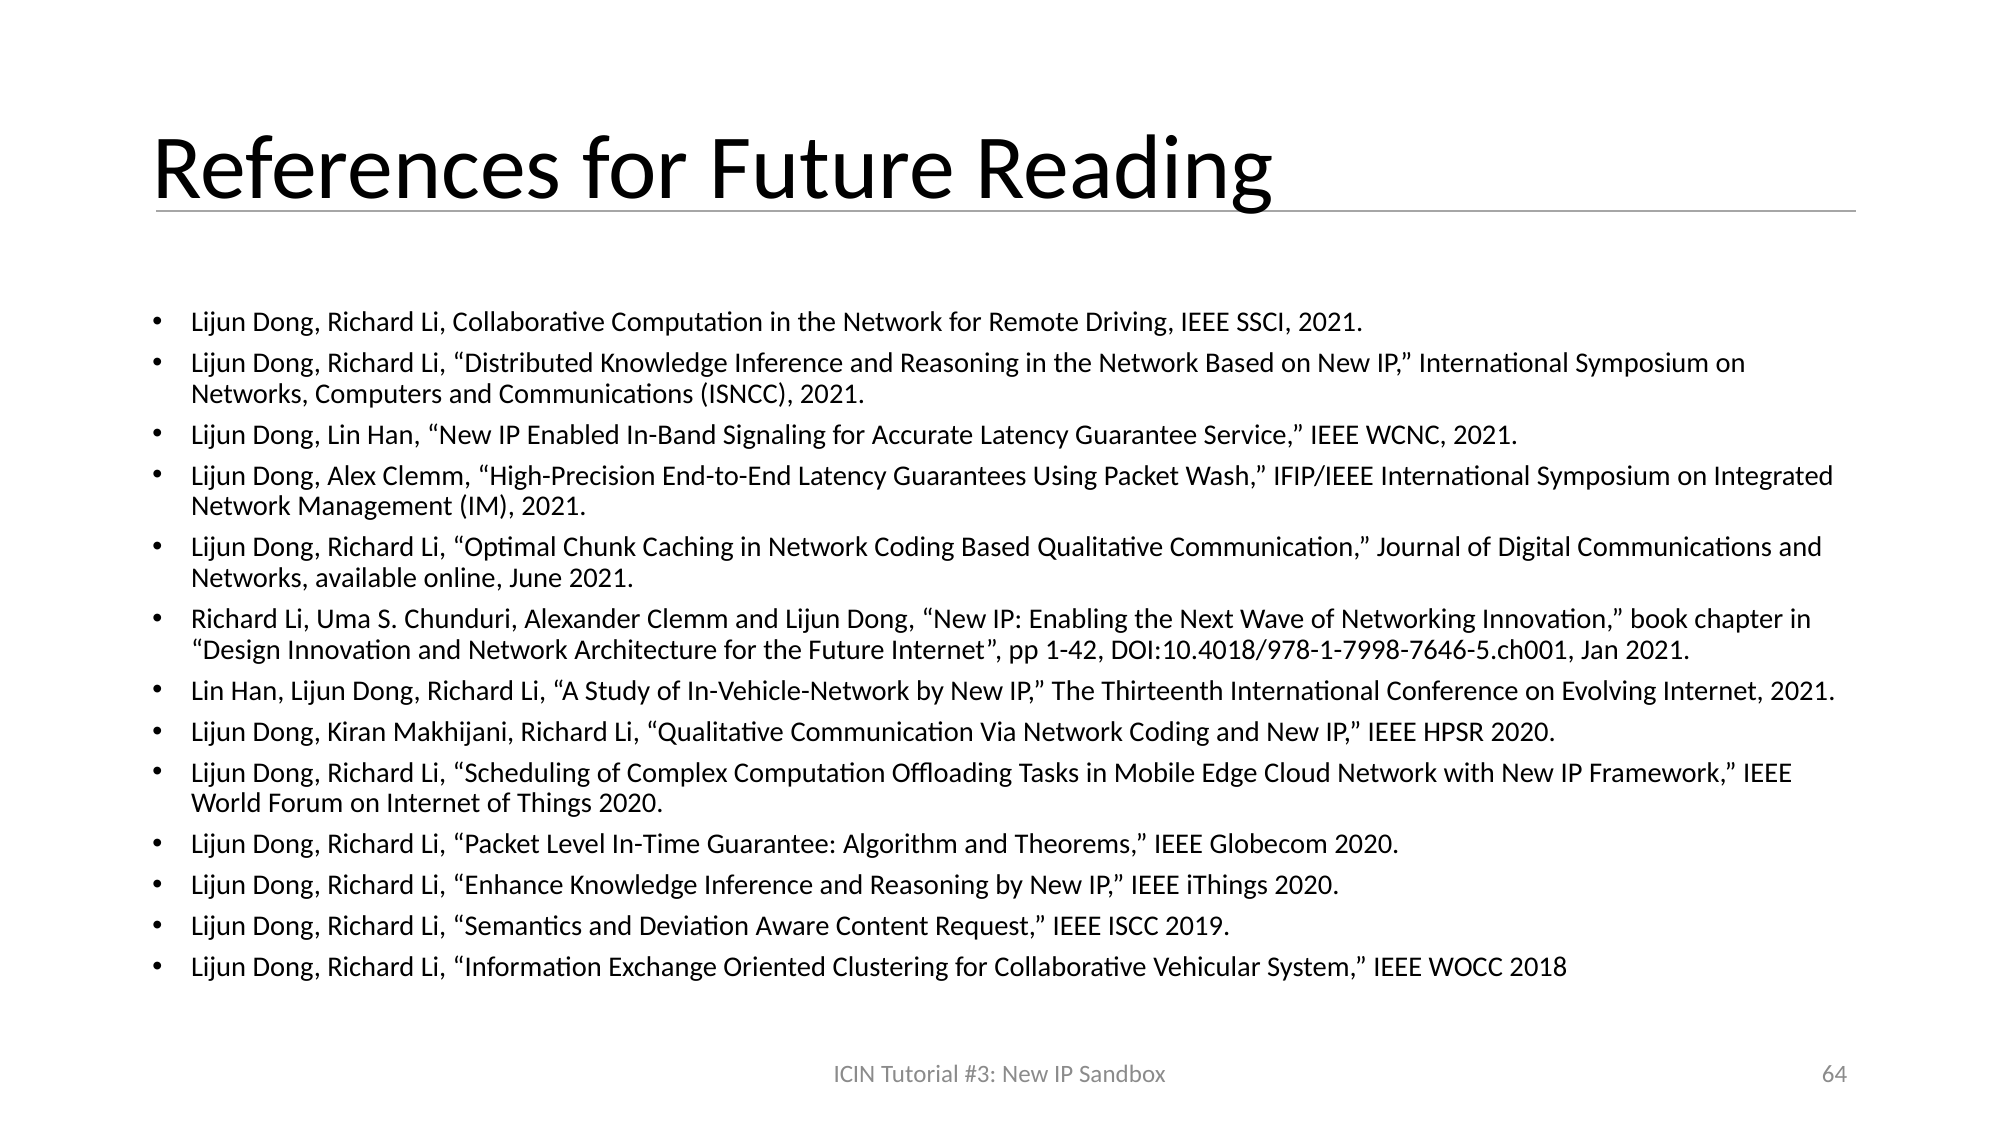

# References for Future Reading
Lijun Dong, Richard Li, Collaborative Computation in the Network for Remote Driving, IEEE SSCI, 2021.
Lijun Dong, Richard Li, “Distributed Knowledge Inference and Reasoning in the Network Based on New IP,” International Symposium on Networks, Computers and Communications (ISNCC), 2021.
Lijun Dong, Lin Han, “New IP Enabled In-Band Signaling for Accurate Latency Guarantee Service,” IEEE WCNC, 2021.
Lijun Dong, Alex Clemm, “High-Precision End-to-End Latency Guarantees Using Packet Wash,” IFIP/IEEE International Symposium on Integrated Network Management (IM), 2021.
Lijun Dong, Richard Li, “Optimal Chunk Caching in Network Coding Based Qualitative Communication,” Journal of Digital Communications and Networks, available online, June 2021.
Richard Li, Uma S. Chunduri, Alexander Clemm and Lijun Dong, “New IP: Enabling the Next Wave of Networking Innovation,” book chapter in “Design Innovation and Network Architecture for the Future Internet”, pp 1-42, DOI:10.4018/978-1-7998-7646-5.ch001, Jan 2021.
Lin Han, Lijun Dong, Richard Li, “A Study of In-Vehicle-Network by New IP,” The Thirteenth International Conference on Evolving Internet, 2021.
Lijun Dong, Kiran Makhijani, Richard Li, “Qualitative Communication Via Network Coding and New IP,” IEEE HPSR 2020.
Lijun Dong, Richard Li, “Scheduling of Complex Computation Offloading Tasks in Mobile Edge Cloud Network with New IP Framework,” IEEE World Forum on Internet of Things 2020.
Lijun Dong, Richard Li, “Packet Level In-Time Guarantee: Algorithm and Theorems,” IEEE Globecom 2020.
Lijun Dong, Richard Li, “Enhance Knowledge Inference and Reasoning by New IP,” IEEE iThings 2020.
Lijun Dong, Richard Li, “Semantics and Deviation Aware Content Request,” IEEE ISCC 2019.
Lijun Dong, Richard Li, “Information Exchange Oriented Clustering for Collaborative Vehicular System,” IEEE WOCC 2018

ICIN Tutorial #3: New IP Sandbox
64